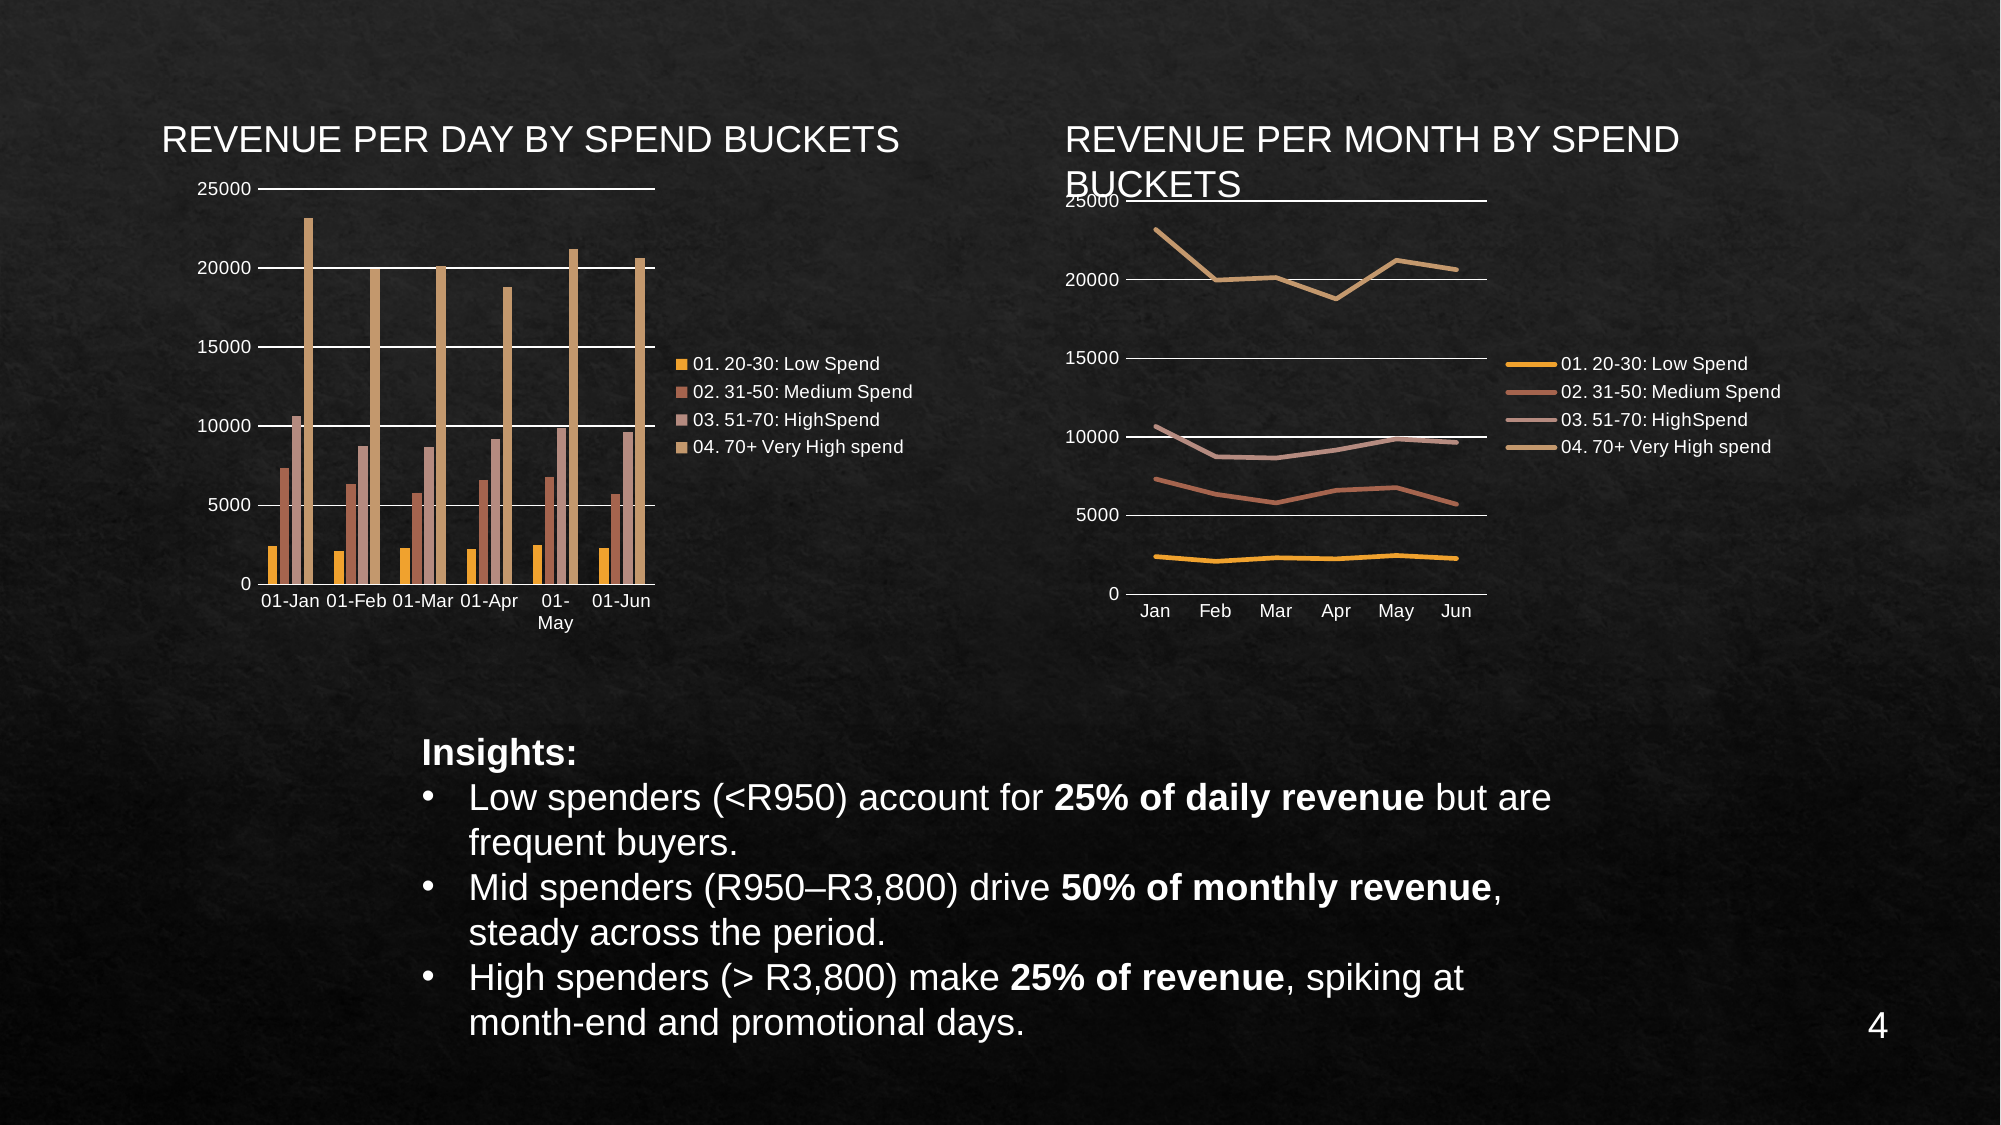

REVENUE PER DAY BY SPEND BUCKETS
REVENUE PER MONTH BY SPEND BUCKETS

### Chart

| Category | 01. 20-30: Low Spend | 02. 31-50: Medium Spend | 03. 51-70: HighSpend | 04. 70+ Very High spend |
|---|---|---|---|---|
| 01-Jan | 2394.0 | 7326.0 | 10669.0 | 23193.0 |
| 01-Feb | 2089.0 | 6356.0 | 8740.0 | 19971.0 |
| 01-Mar | 2319.0 | 5805.0 | 8658.0 | 20137.0 |
| 01-Apr | 2247.0 | 6606.0 | 9168.0 | 18772.0 |
| 01-May | 2463.0 | 6777.0 | 9877.0 | 21235.0 |
| 01-Jun | 2271.0 | 5720.0 | 9651.0 | 20637.0 |

### Chart

| Category | 01. 20-30: Low Spend | 02. 31-50: Medium Spend | 03. 51-70: HighSpend | 04. 70+ Very High spend |
|---|---|---|---|---|
| Jan | 2394.0 | 7326.0 | 10669.0 | 23193.0 |
| Feb | 2089.0 | 6356.0 | 8740.0 | 19971.0 |
| Mar | 2319.0 | 5805.0 | 8658.0 | 20137.0 |
| Apr | 2247.0 | 6606.0 | 9168.0 | 18772.0 |
| May | 2463.0 | 6777.0 | 9877.0 | 21235.0 |
| Jun | 2271.0 | 5720.0 | 9651.0 | 20637.0 |
Insights:
Low spenders (<R950) account for 25% of daily revenue but are frequent buyers.
Mid spenders (R950–R3,800) drive 50% of monthly revenue, steady across the period.
High spenders (> R3,800) make 25% of revenue, spiking at month-end and promotional days.
4